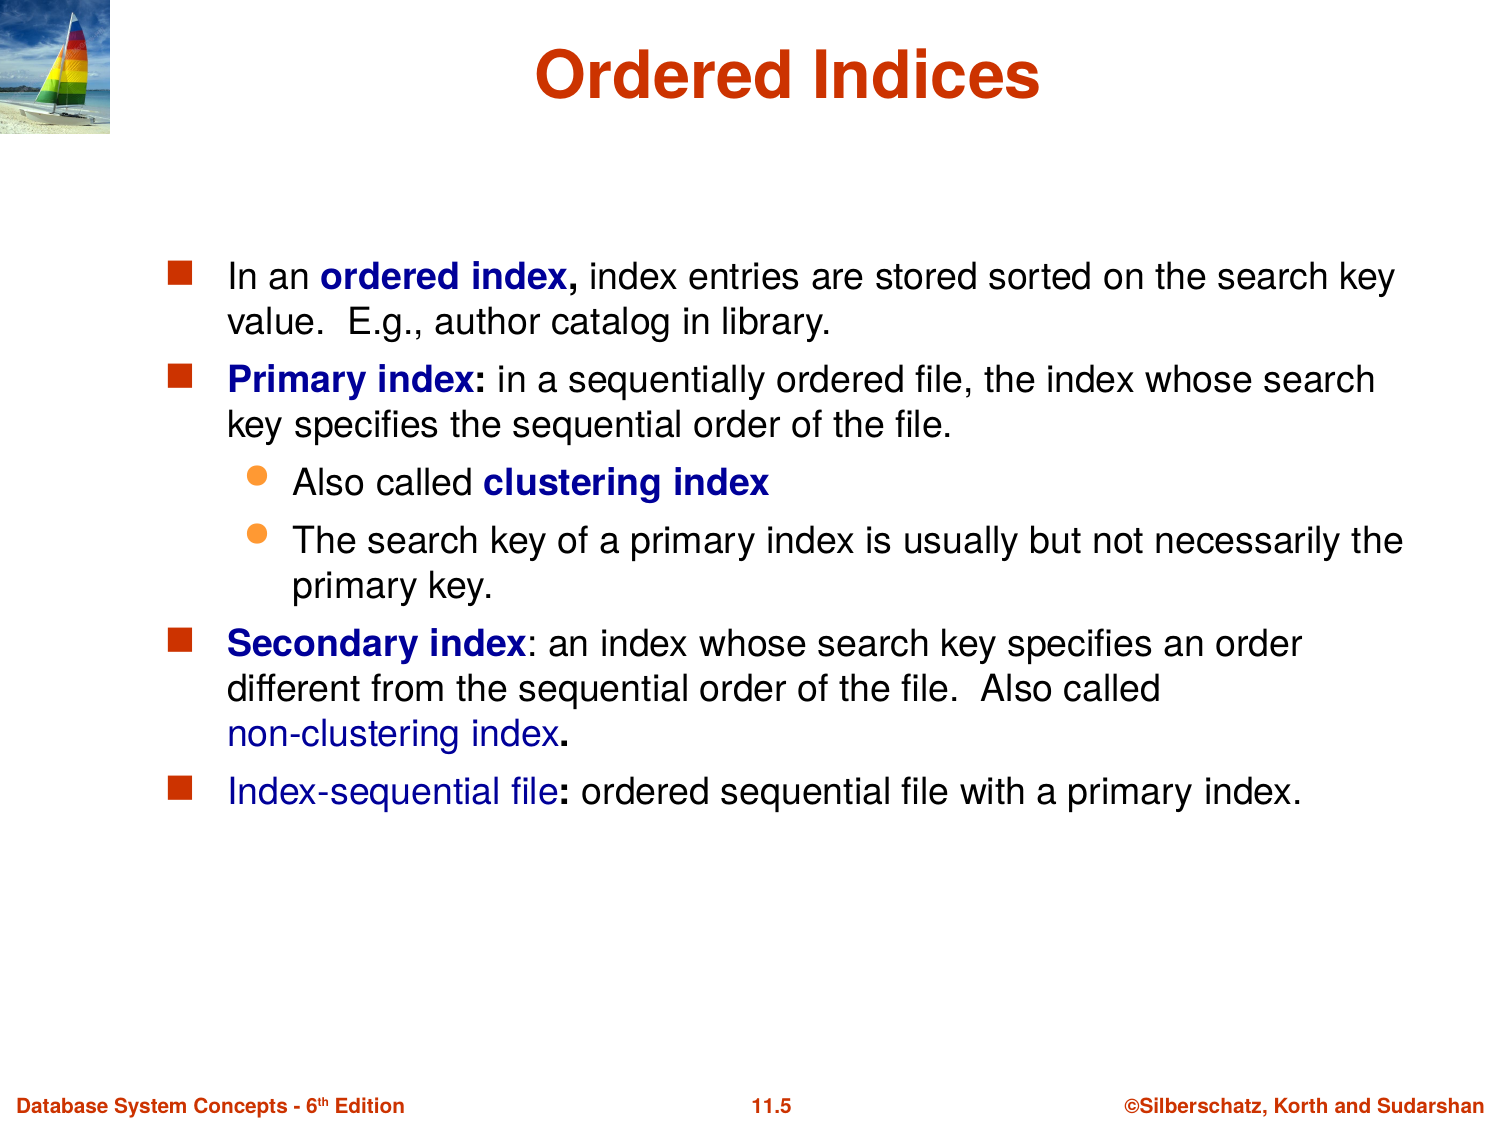

# Ordered Indices
In an ordered index, index entries are stored sorted on the search key value.  E.g., author catalog in library.
Primary index: in a sequentially ordered file, the index whose search key specifies the sequential order of the file.
Also called clustering index
The search key of a primary index is usually but not necessarily the primary key.
Secondary index: an index whose search key specifies an order different from the sequential order of the file.  Also called
non-clustering index.
Index-sequential file: ordered sequential file with a primary index.